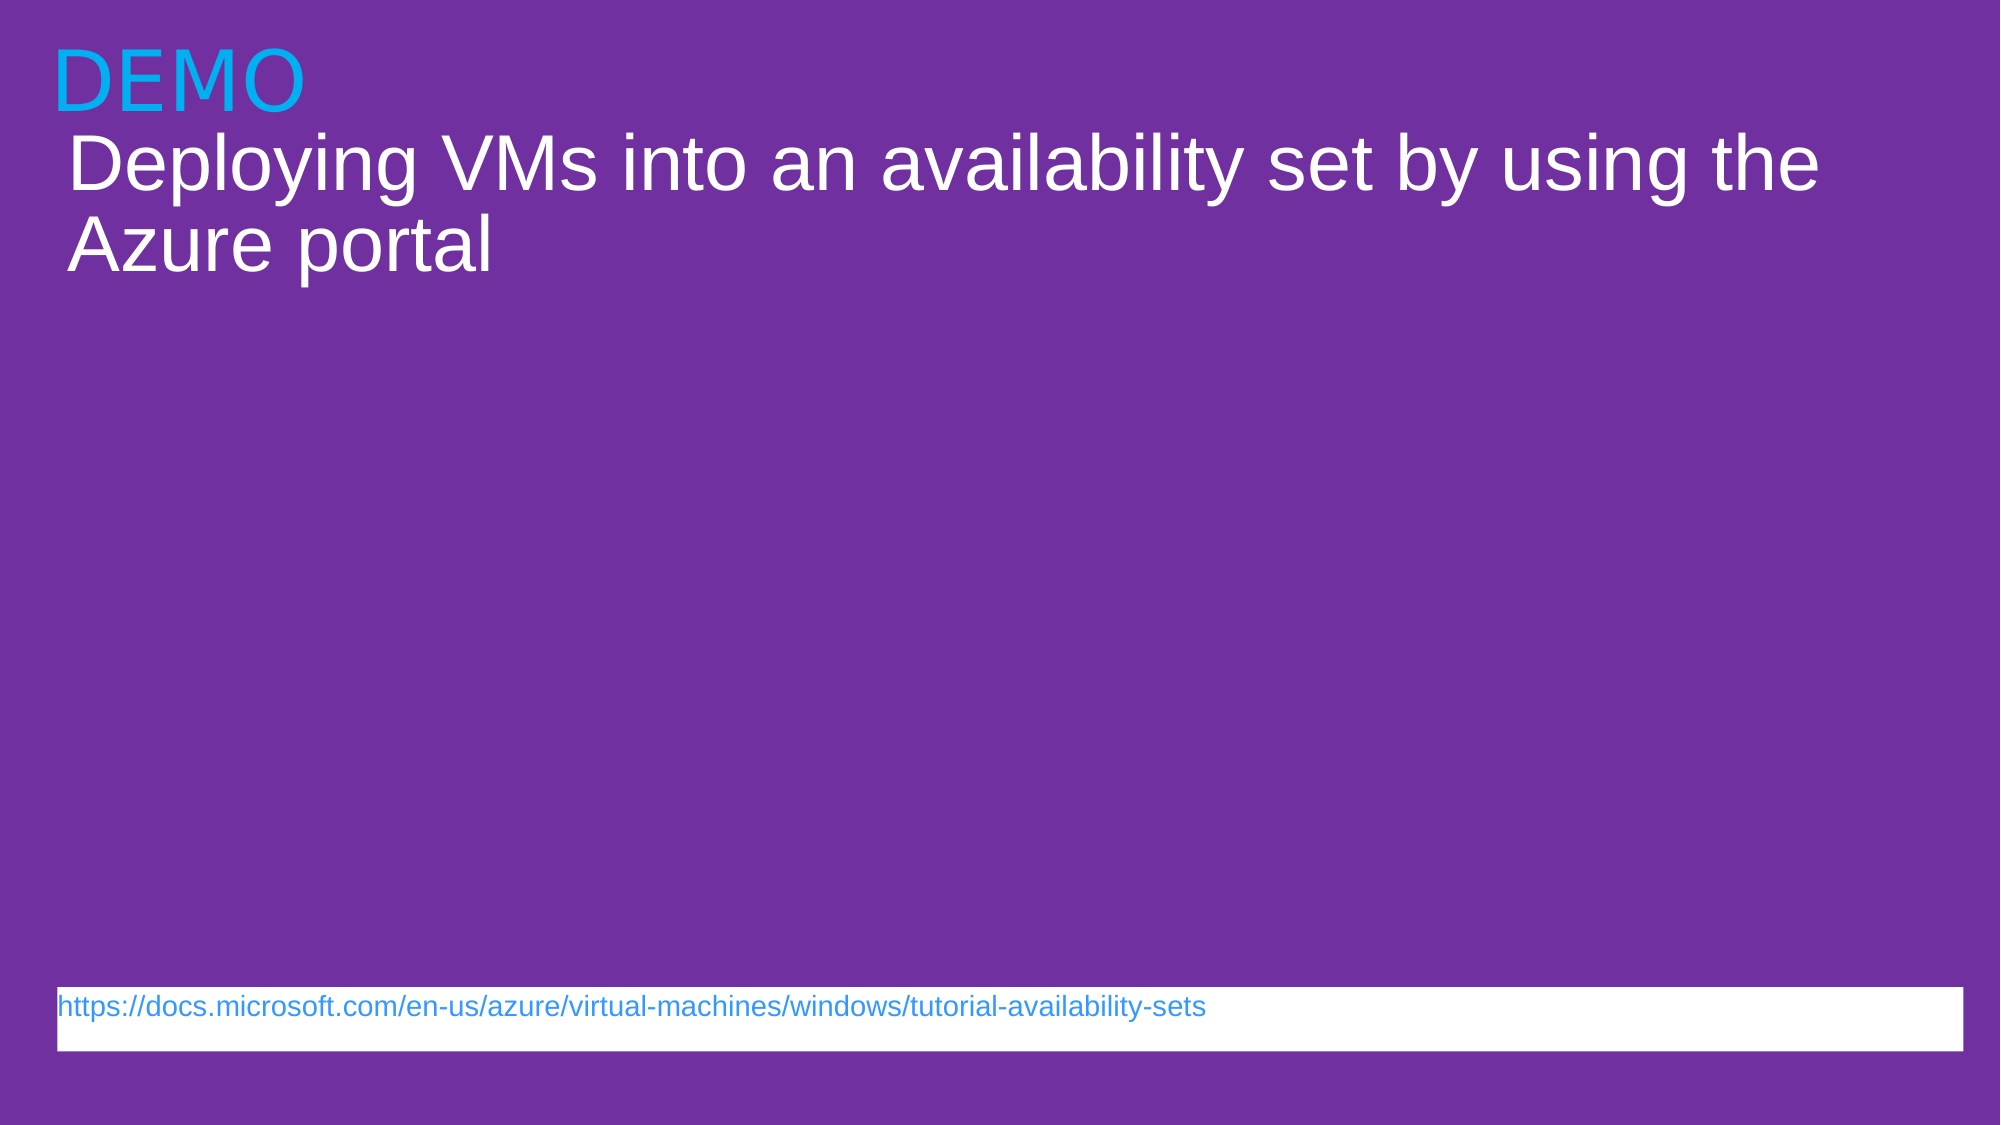

# Deploying VMs into an availability set by using the Azure portal

https://docs.microsoft.com/en-us/azure/virtual-machines/windows/tutorial-availability-sets